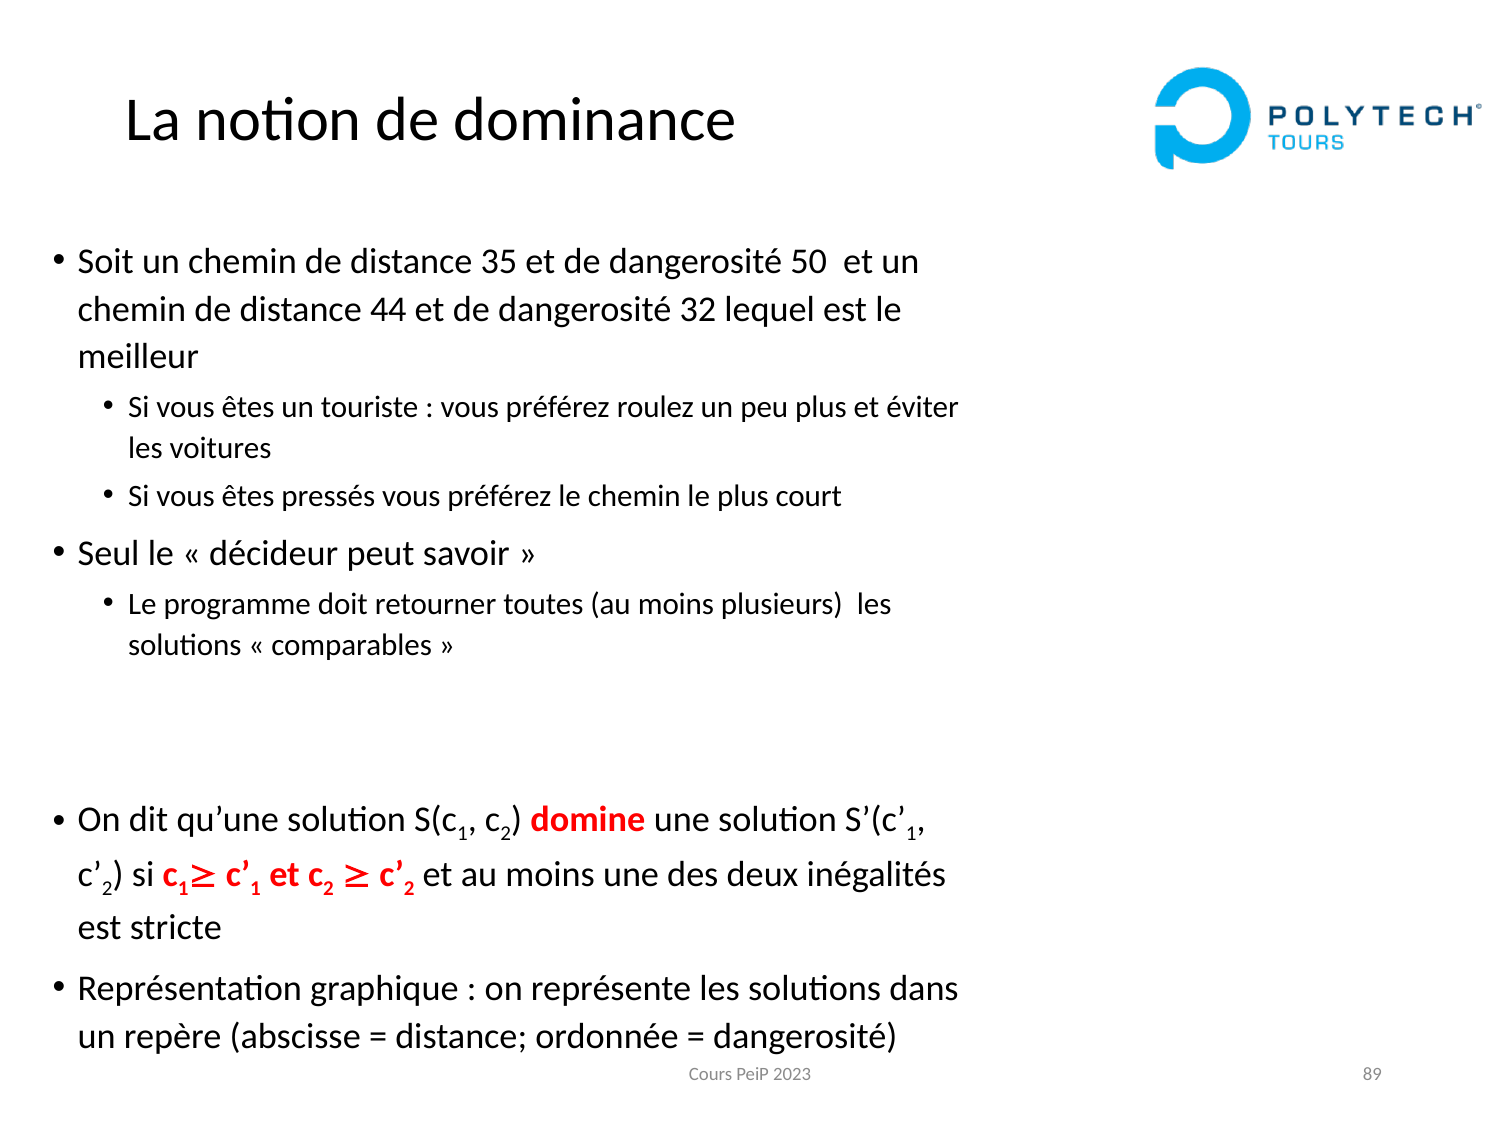

# La notion de dominance
Soit un chemin de distance 35 et de dangerosité 50  et un chemin de distance 44 et de dangerosité 32 lequel est le meilleur
Si vous êtes un touriste : vous préférez roulez un peu plus et éviter les voitures
Si vous êtes pressés vous préférez le chemin le plus court
Seul le « décideur peut savoir »
Le programme doit retourner toutes (au moins plusieurs)  les solutions « comparables »

On dit qu’une solution S(c1, c2) domine une solution S’(c’1, c’2) si c1≥ c’1 et c2 ≥ c’2 et au moins une des deux inégalités est stricte
Représentation graphique : on représente les solutions dans un repère (abscisse = distance; ordonnée = dangerosité)

Cours PeiP 2023
89